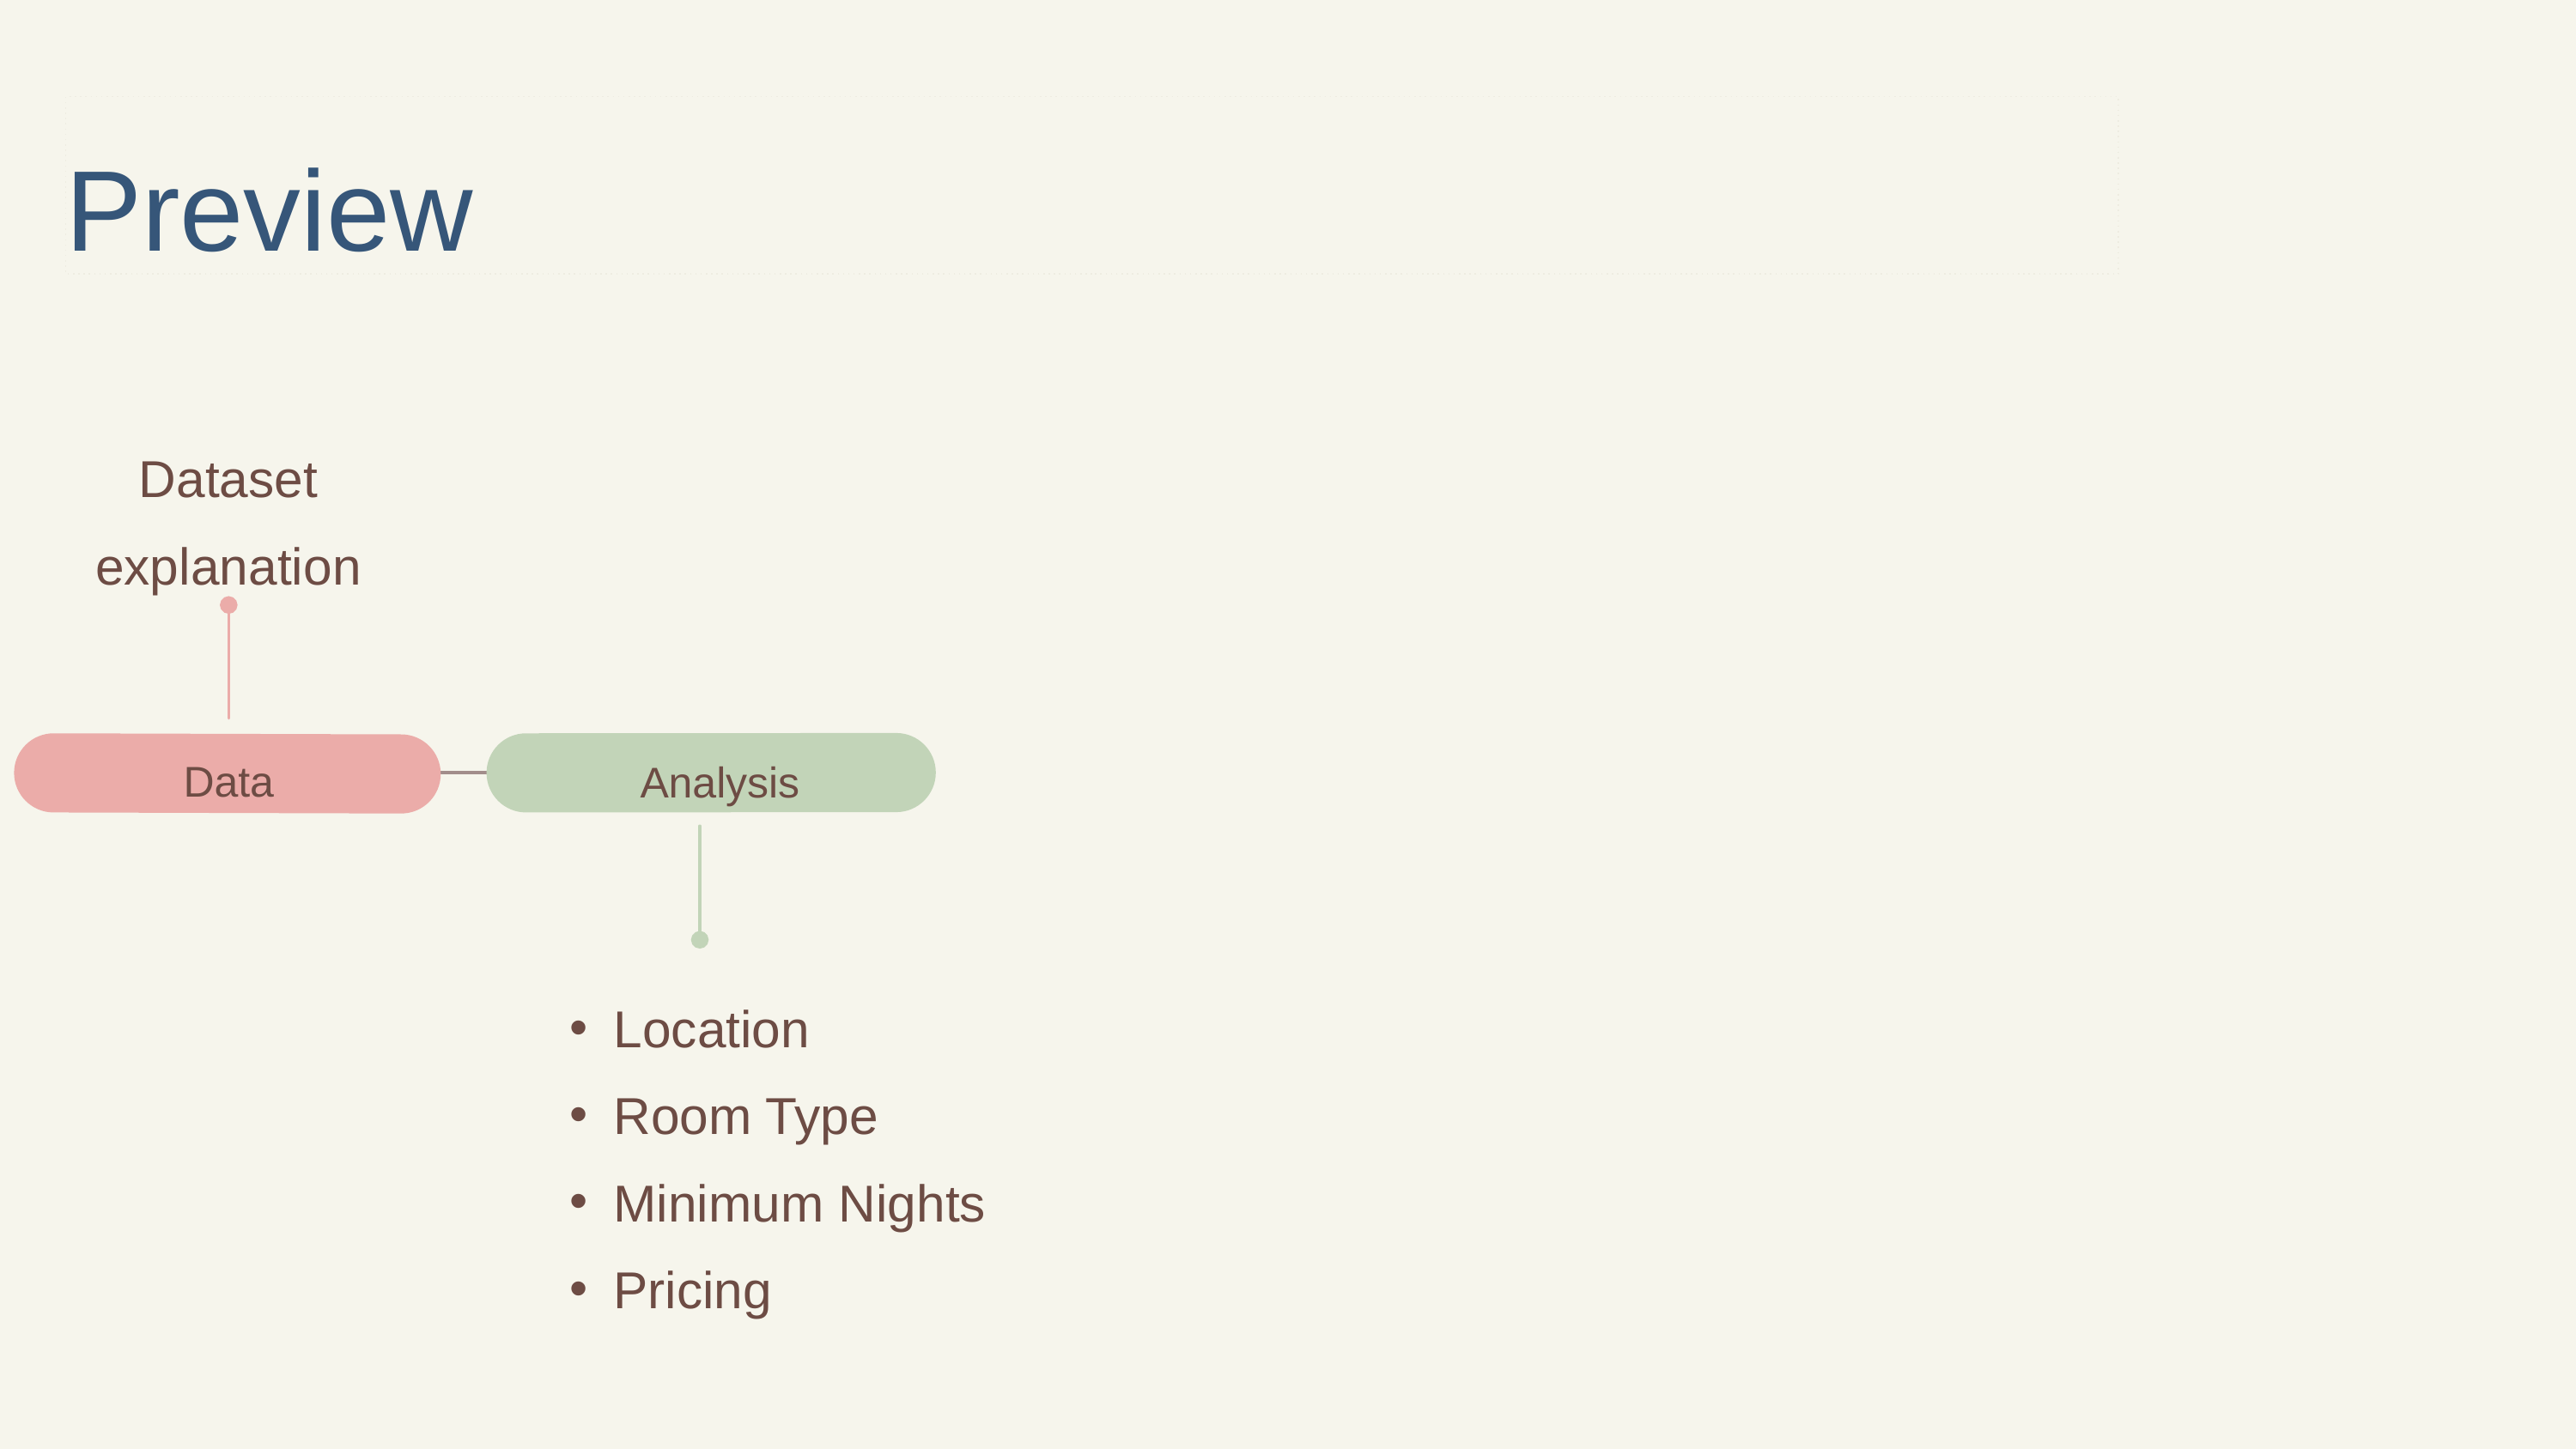

Preview
Dataset explanation
Data
Analysis
Location
Room Type
Minimum Nights
Pricing